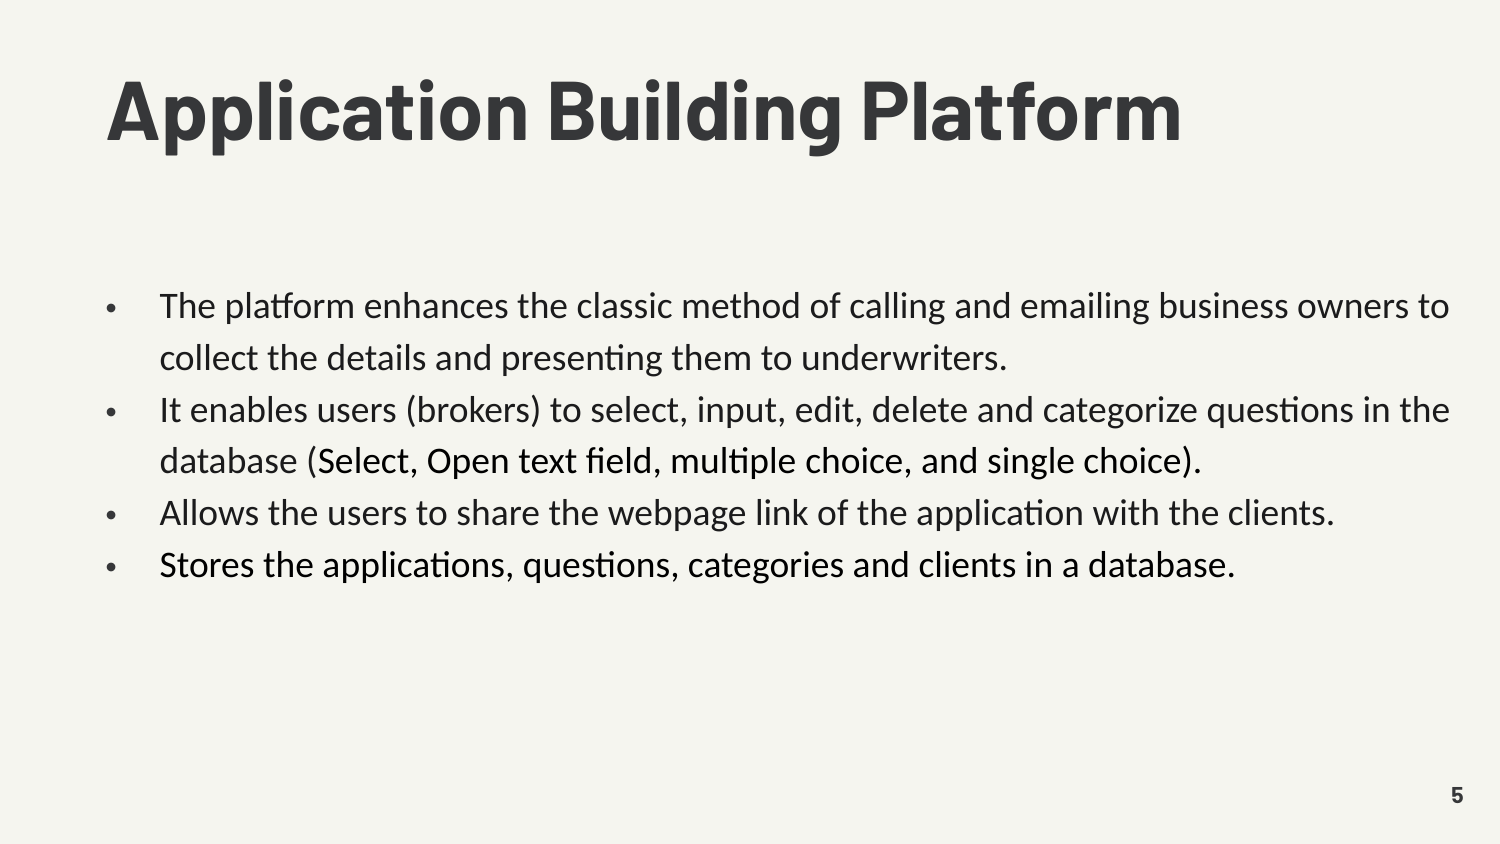

# Application Building Platform
The platform enhances the classic method of calling and emailing business owners to collect the details and presenting them to underwriters.
It enables users (brokers) to select, input, edit, delete and categorize questions in the database (Select, Open text field, multiple choice, and single choice).
Allows the users to share the webpage link of the application with the clients.
Stores the applications, questions, categories and clients in a database.

5